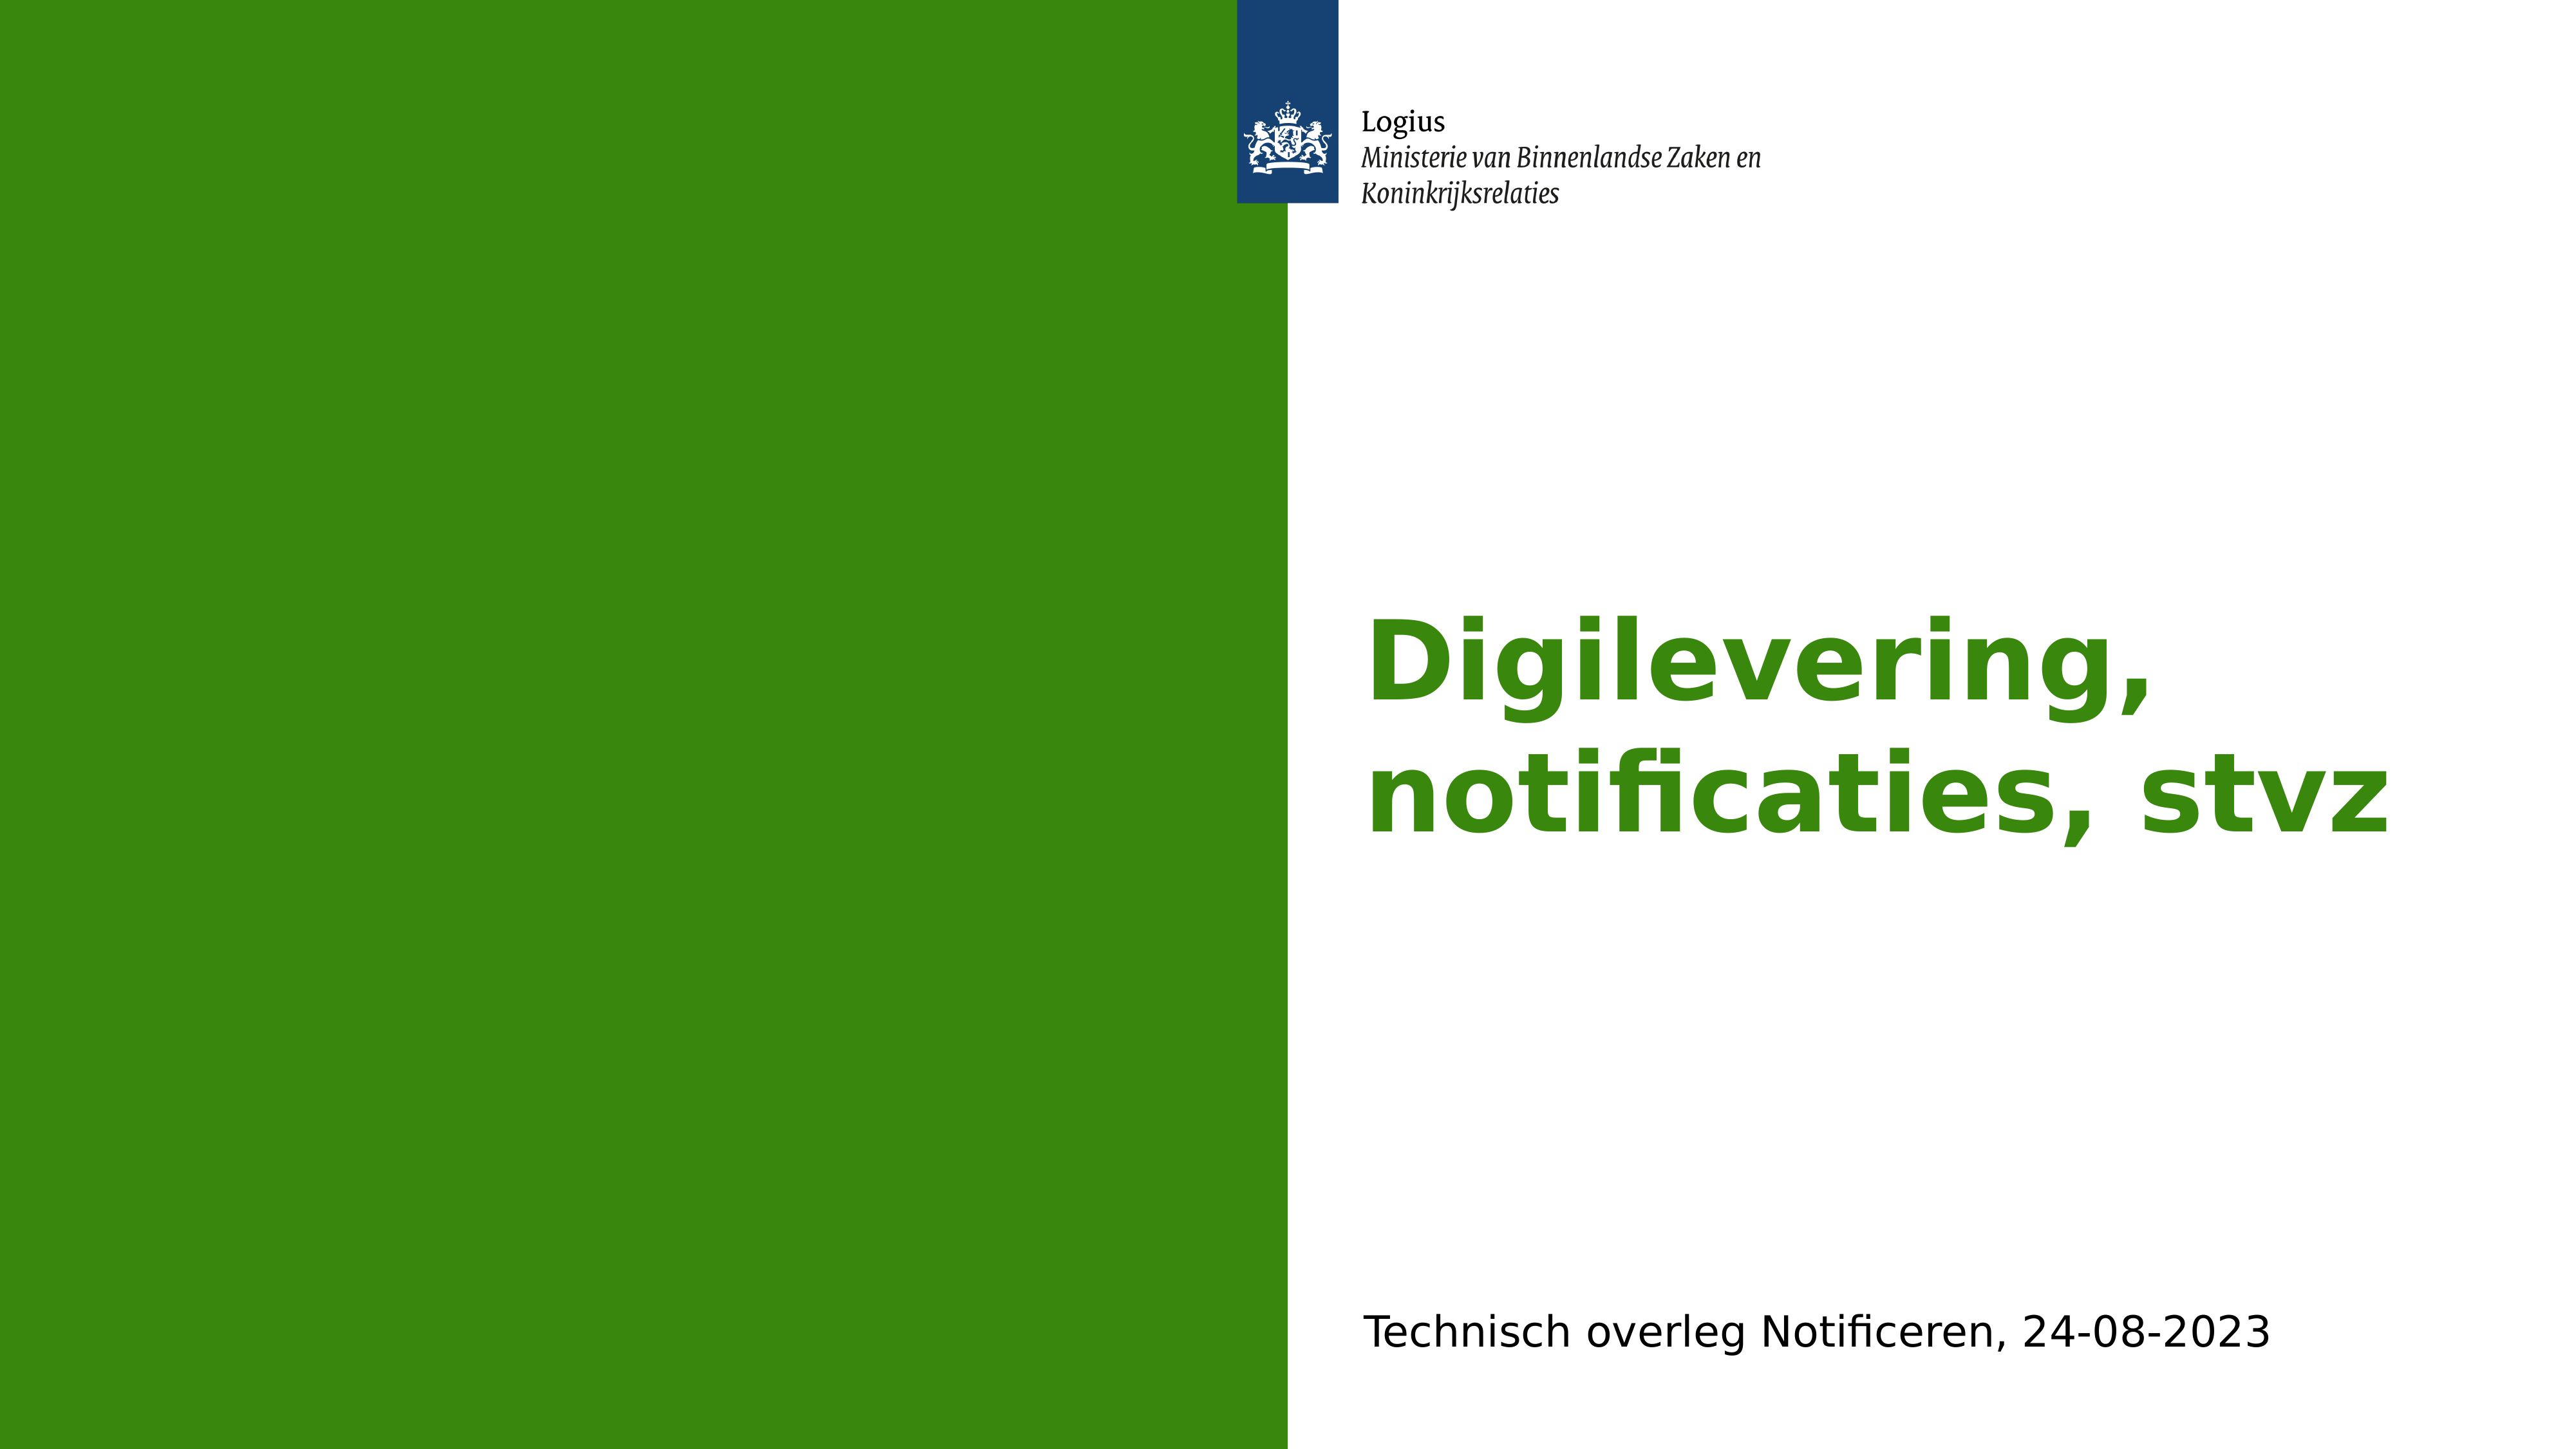

# Digilevering, notificaties, stvz
Technisch overleg Notificeren, 24-08-2023